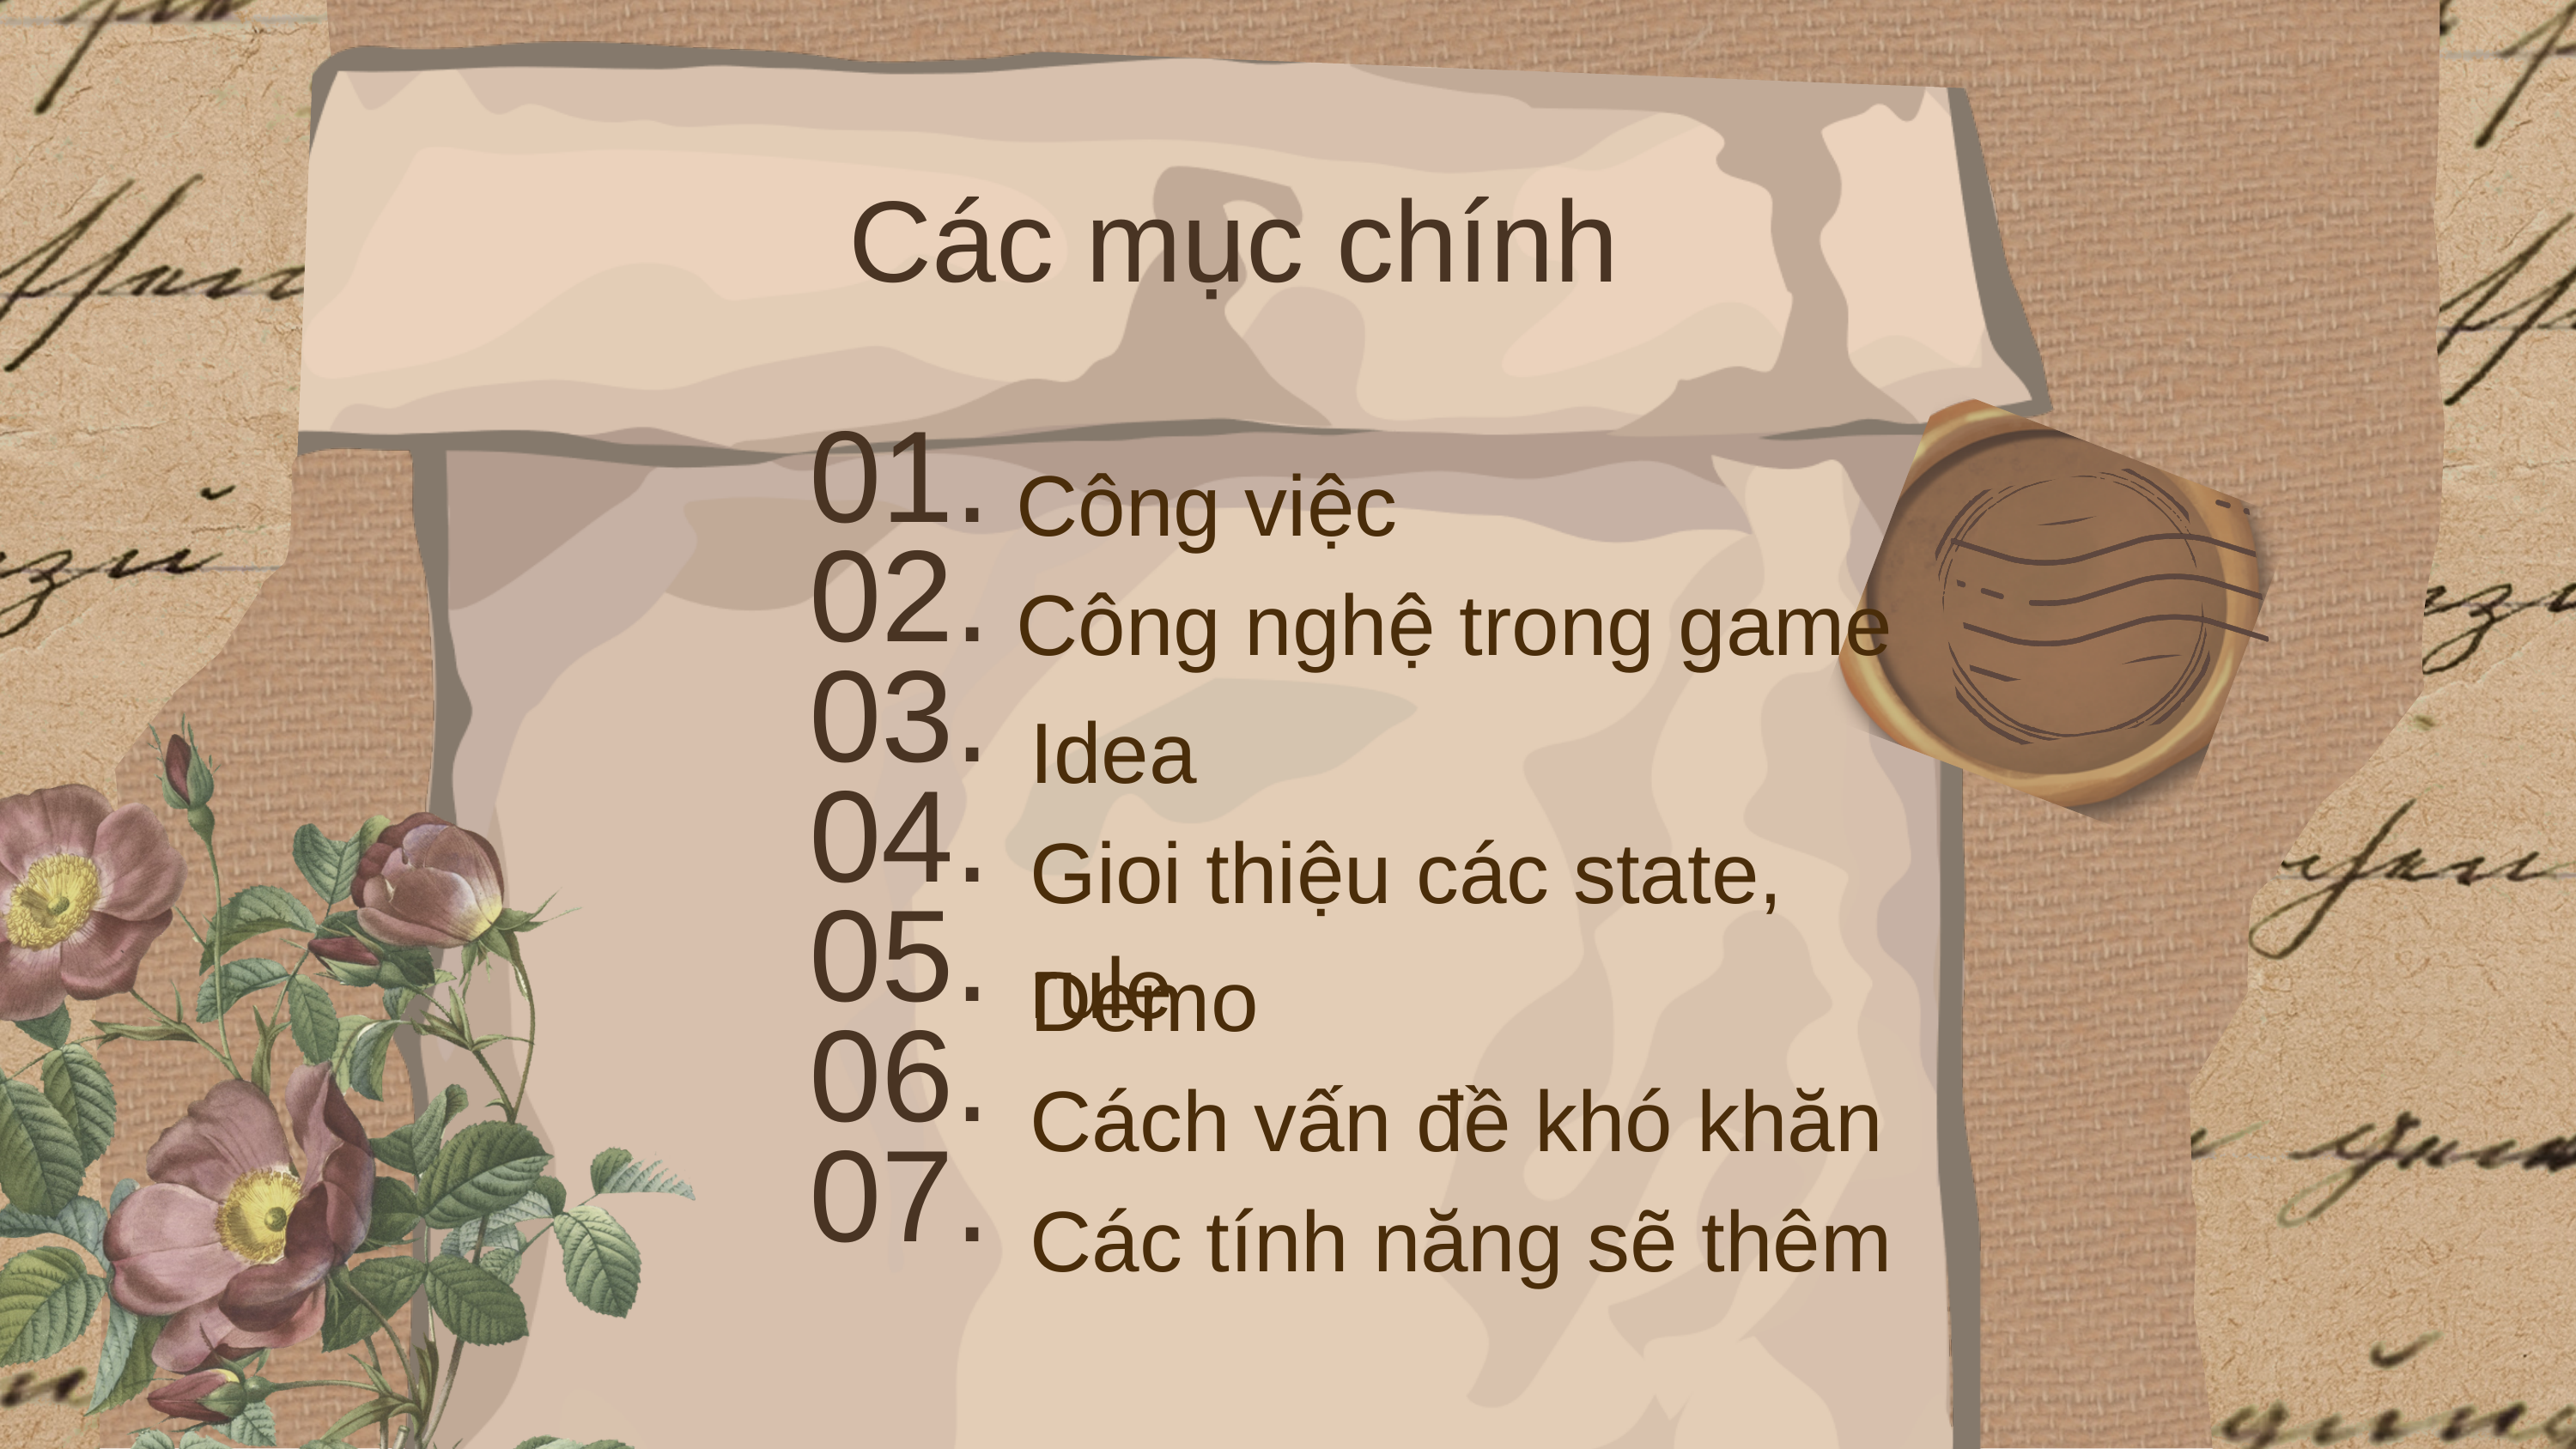

Các mục chính

01.
02.
03.
04.
05.
06.
07.
Công việc
Công nghệ trong game
Idea

Gioi thiệu các state, rule
Demo
Cách vấn đề khó khăn
Các tính năng sẽ thêm